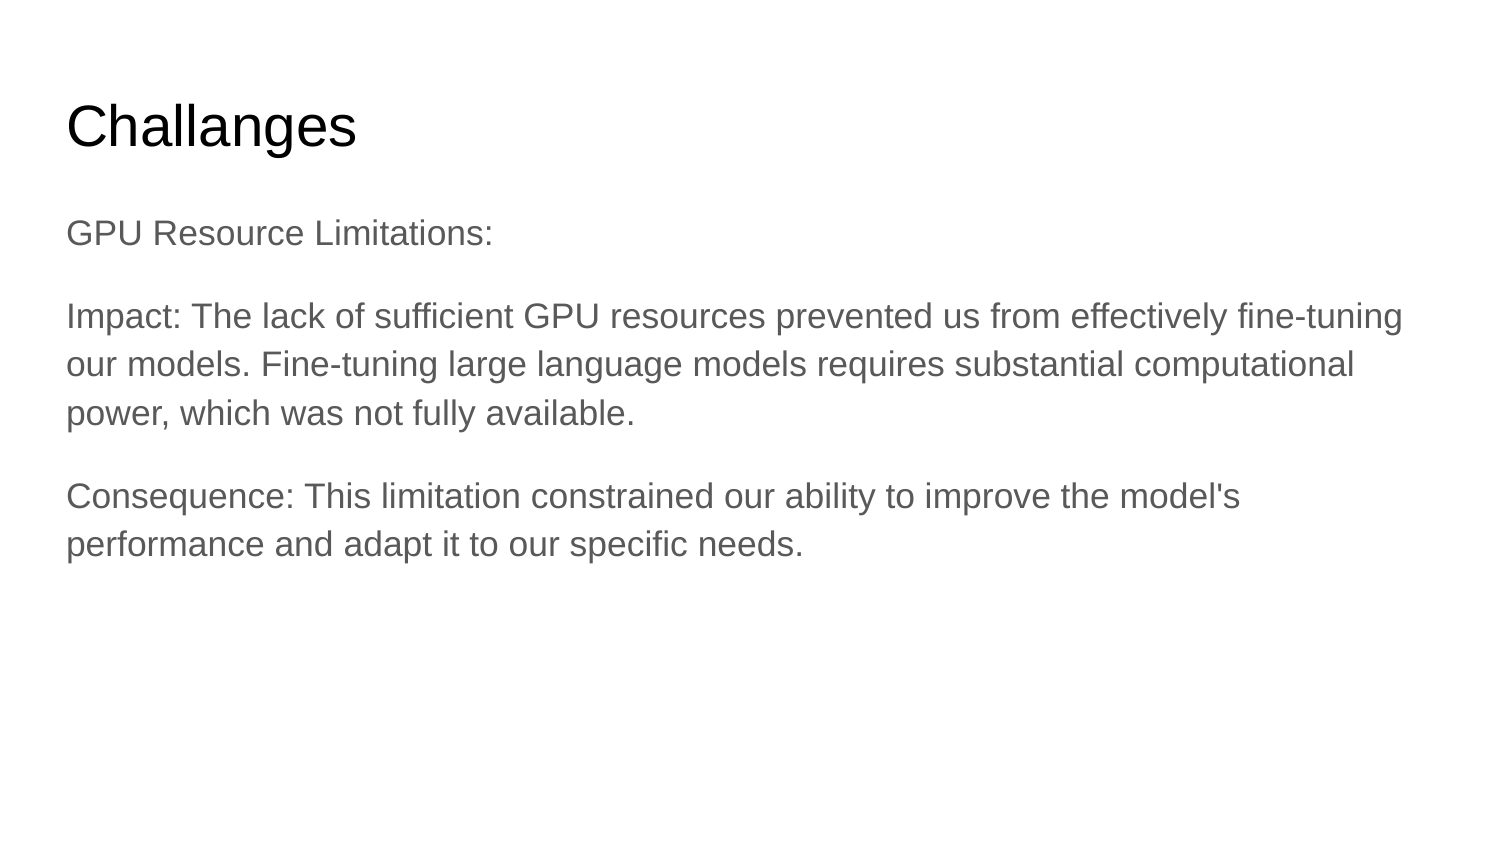

# Challanges
GPU Resource Limitations:
Impact: The lack of sufficient GPU resources prevented us from effectively fine-tuning our models. Fine-tuning large language models requires substantial computational power, which was not fully available.
Consequence: This limitation constrained our ability to improve the model's performance and adapt it to our specific needs.